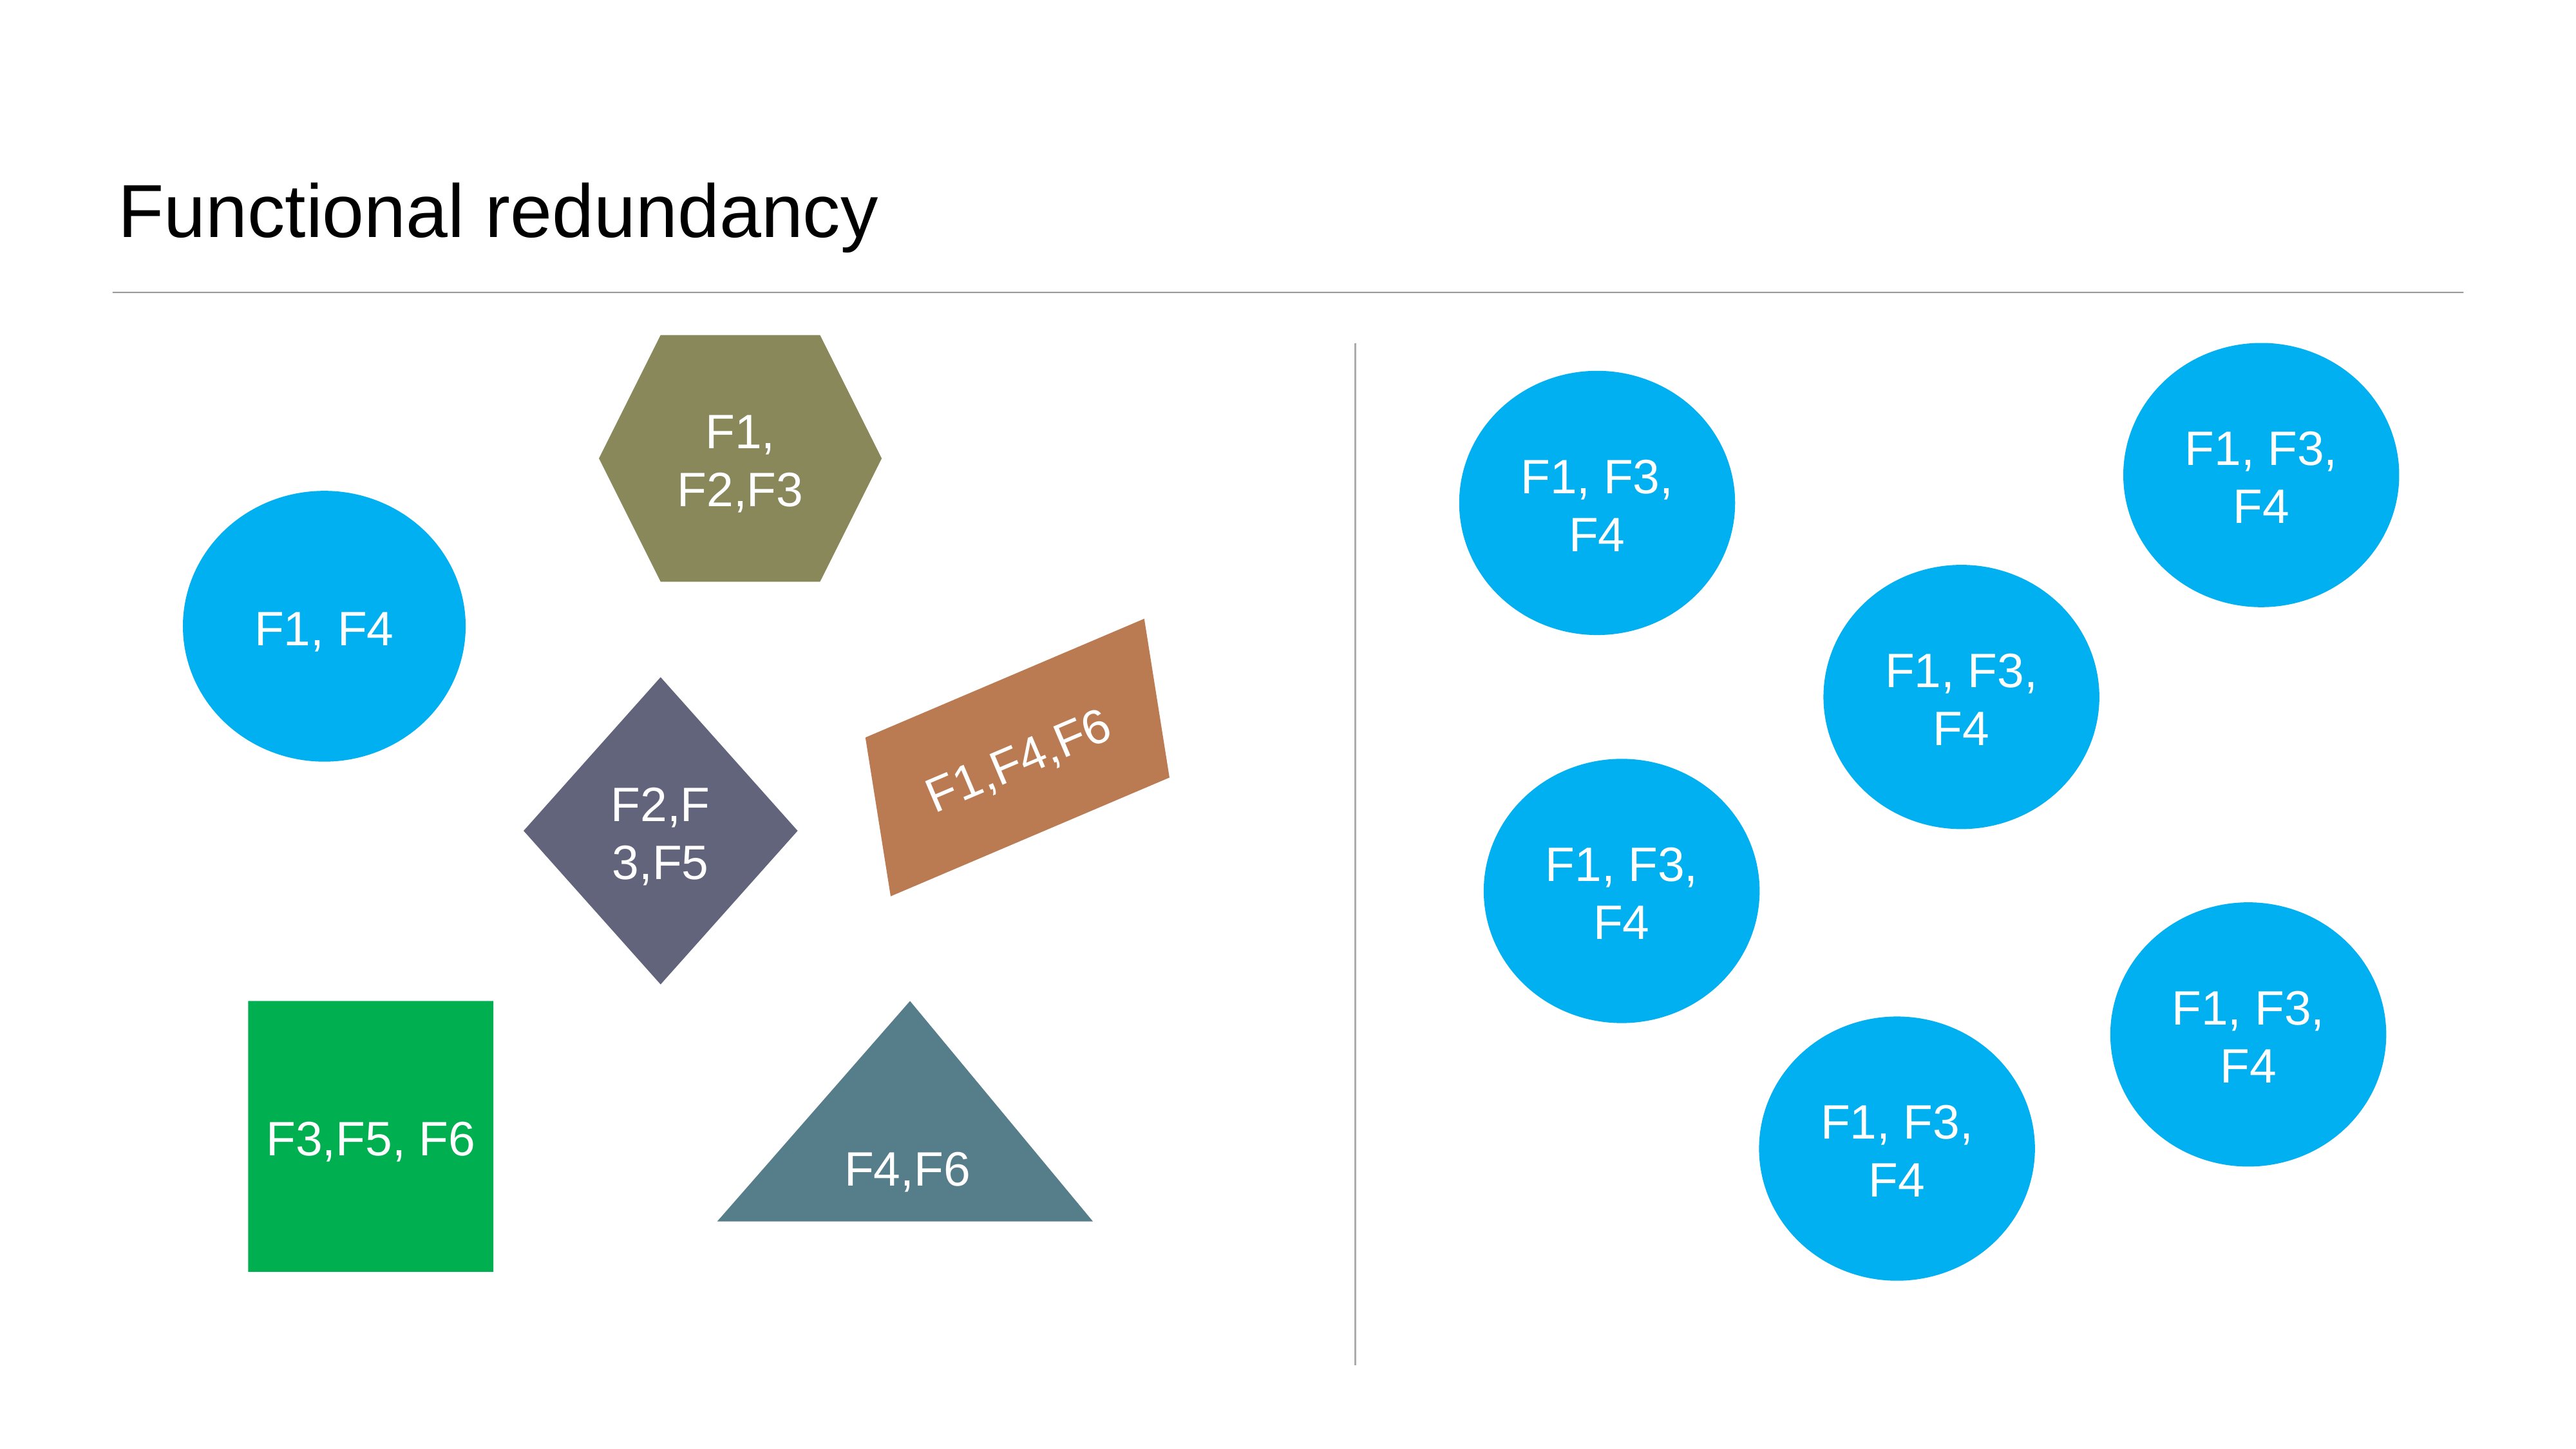

# Functional redundancy
F1, F2,F3
F1, F3, F4
F1, F3, F4
F1, F3, F4
F1, F3, F4
F1, F3, F4
F1, F3, F4
F1, F4
F2,F3,F5
F1,F4,F6
F3,F5, F6
F4,F6